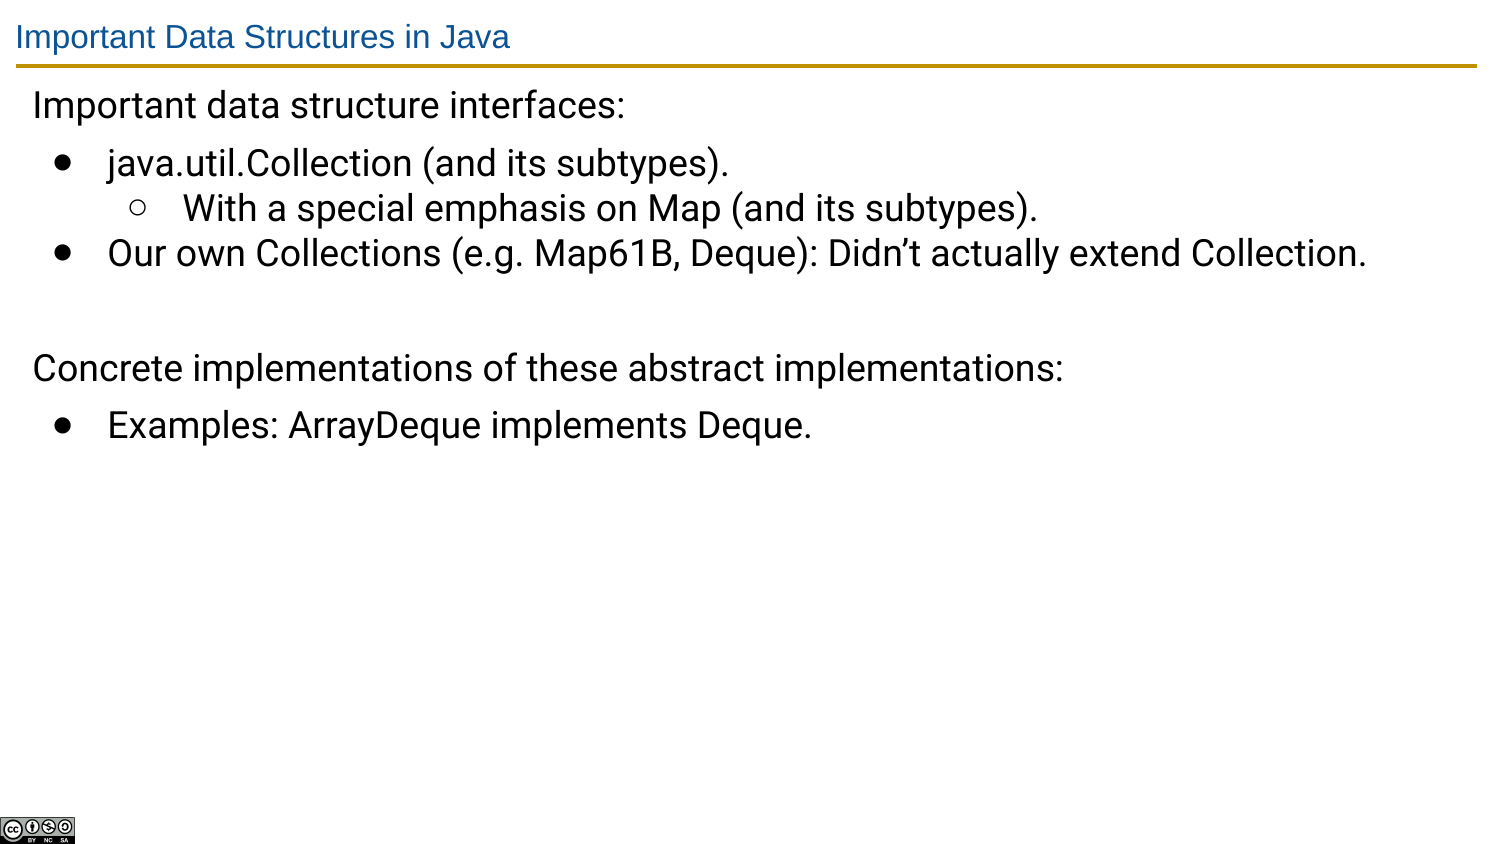

# Important Data Structures in Java
Important data structure interfaces:
java.util.Collection (and its subtypes).
With a special emphasis on Map (and its subtypes).
Our own Collections (e.g. Map61B, Deque): Didn’t actually extend Collection.

Concrete implementations of these abstract implementations:
Examples: ArrayDeque implements Deque.